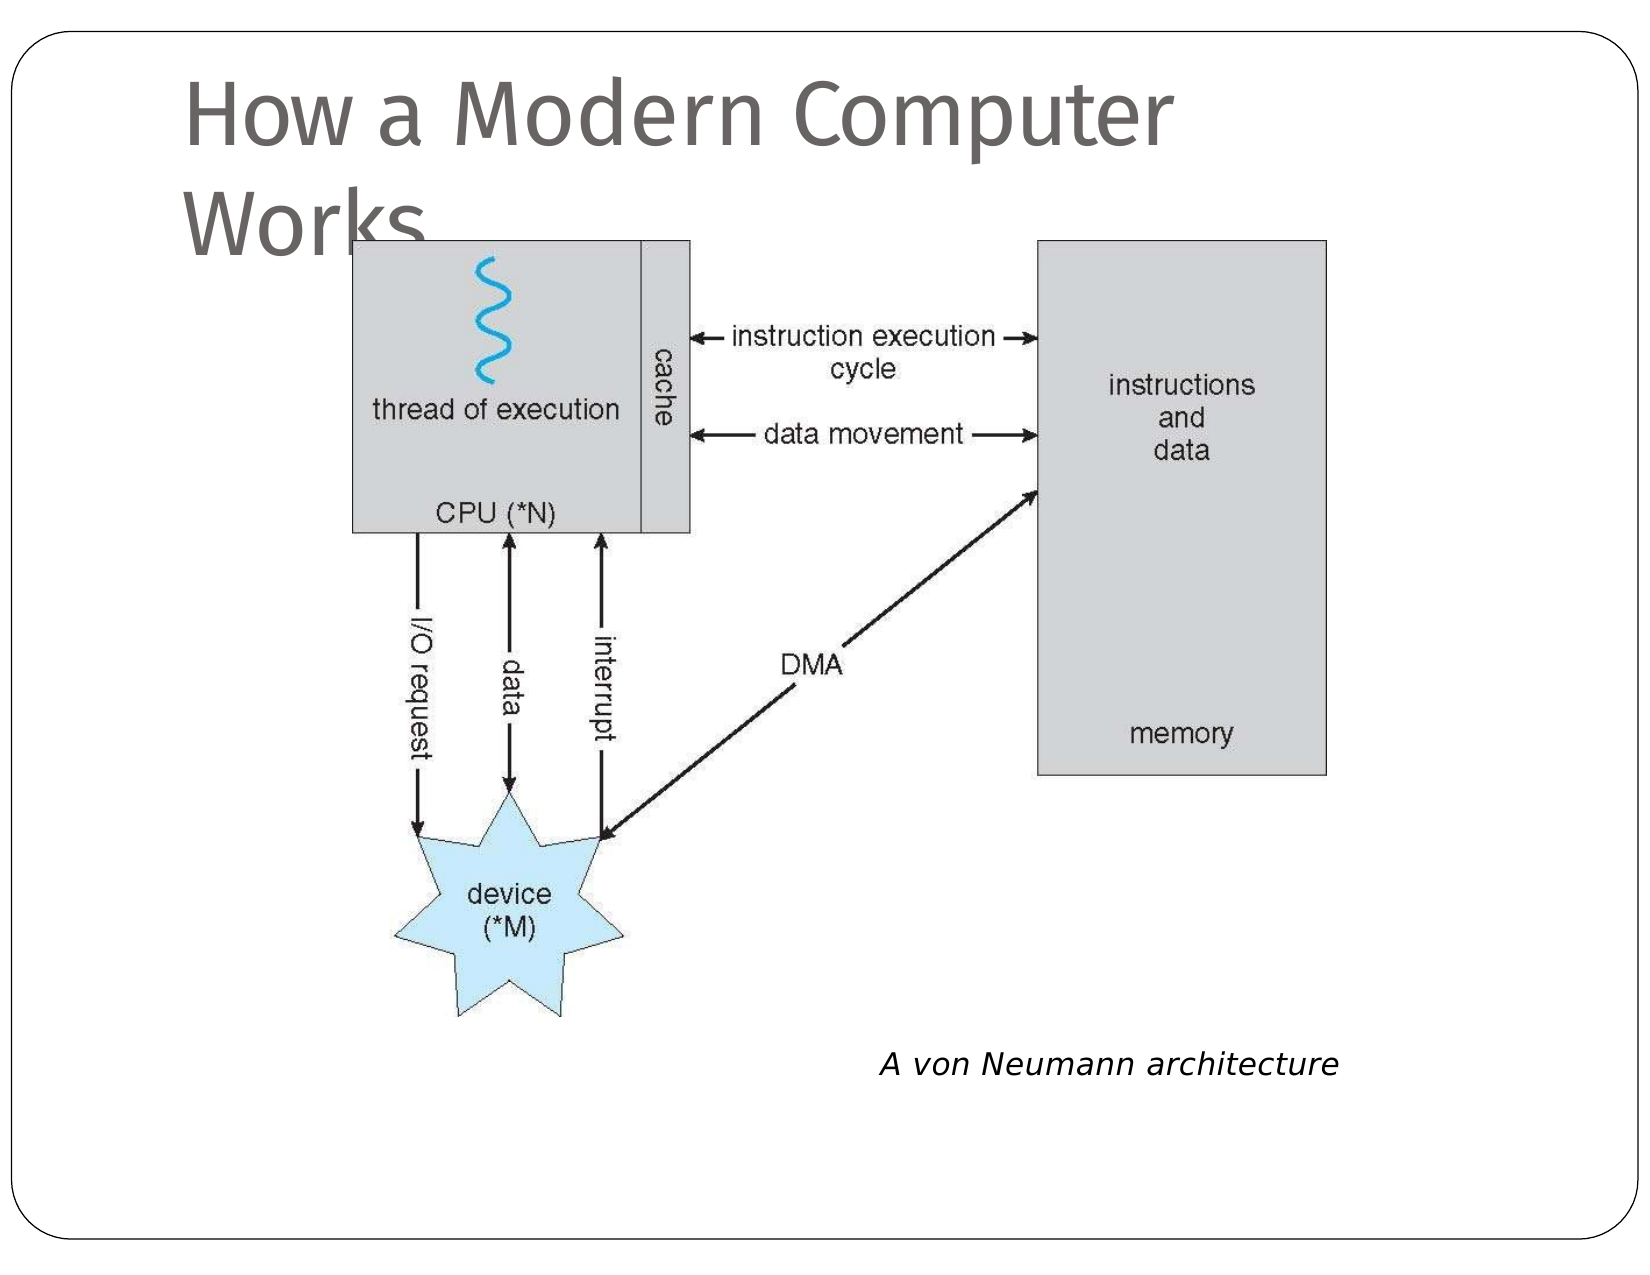

# How a Modern Computer Works

A von Neumann architecture